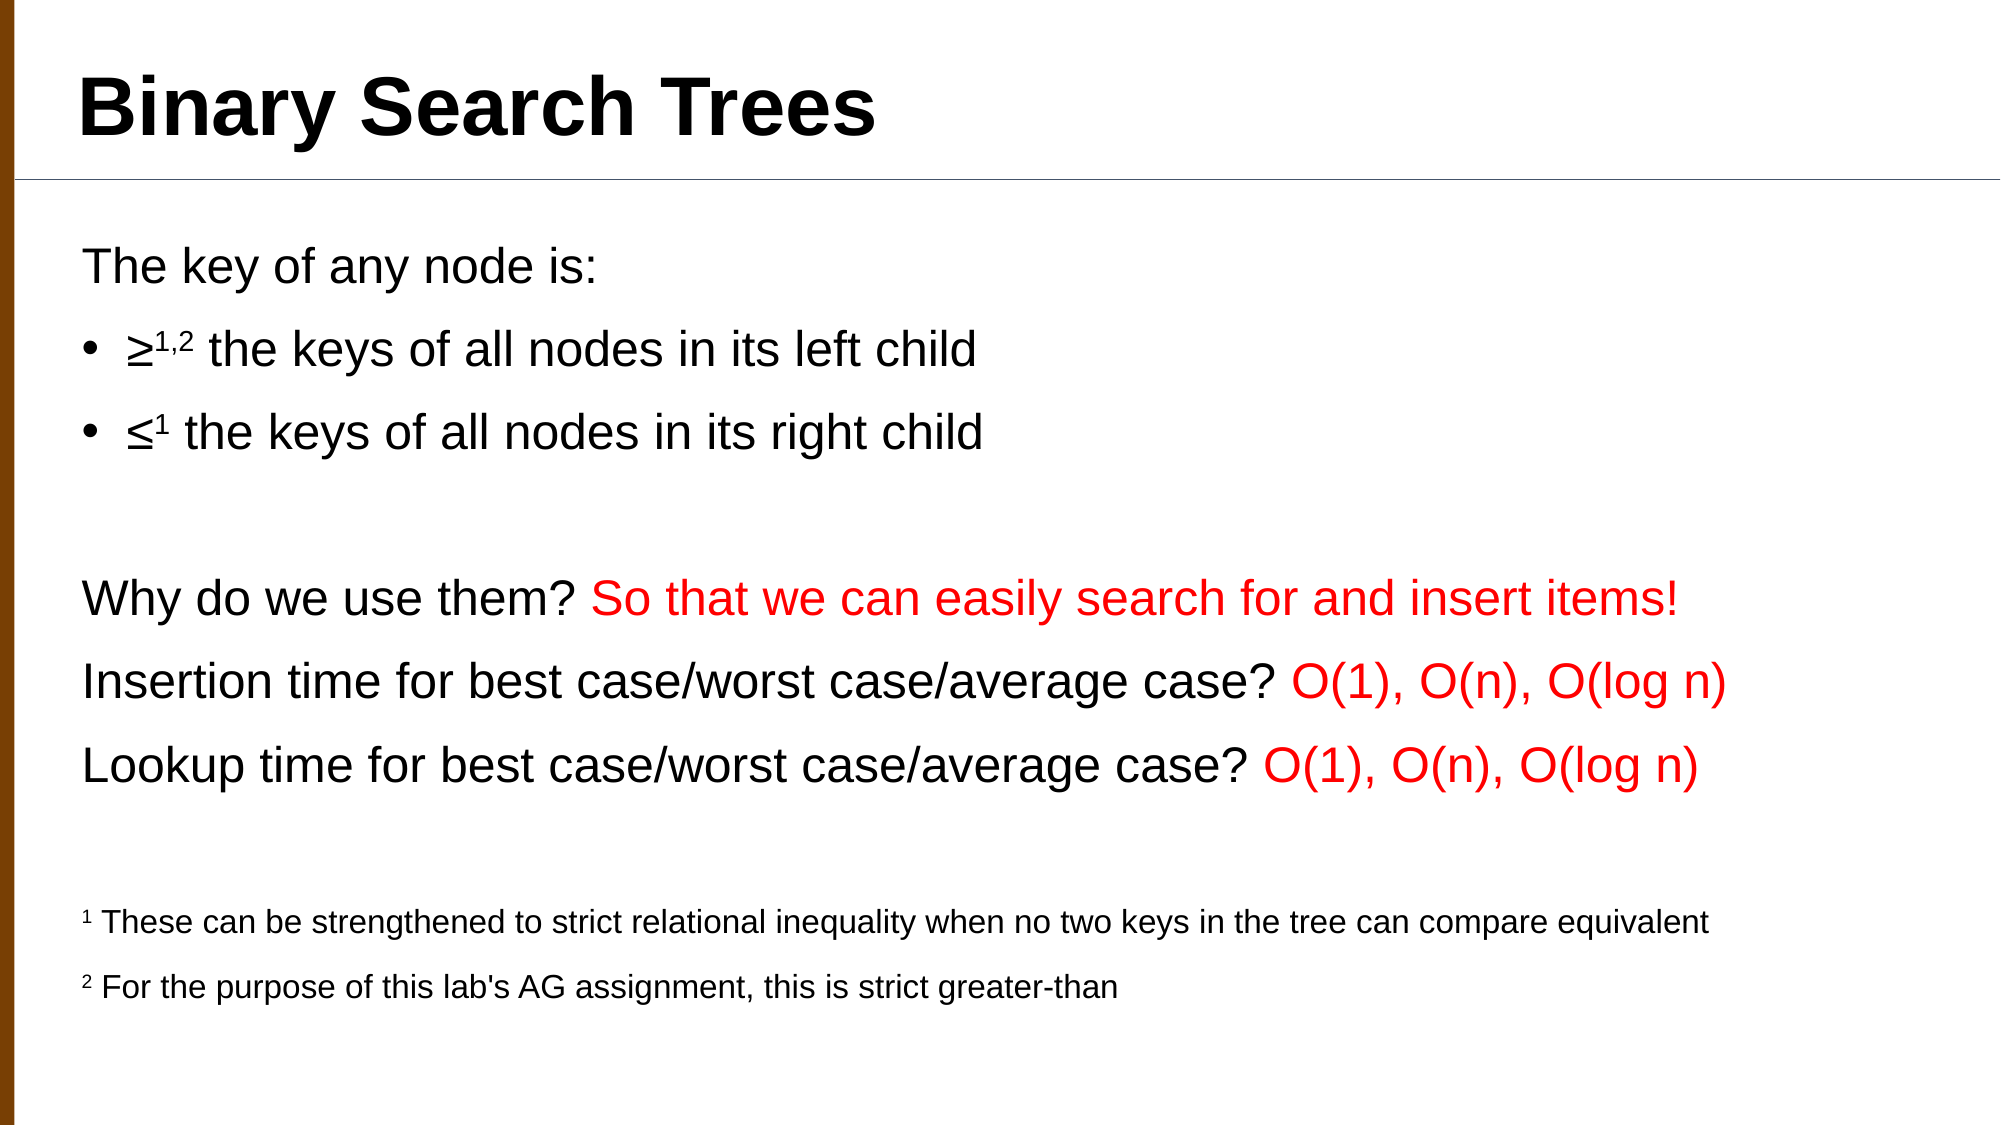

Binary Search Trees
The key of any node is:
≥1,2 the keys of all nodes in its left child
≤1 the keys of all nodes in its right child

Why do we use them? So that we can easily search for and insert items!
Insertion time for best case/worst case/average case? O(1), O(n), O(log n)
Lookup time for best case/worst case/average case? O(1), O(n), O(log n)

1 These can be strengthened to strict relational inequality when no two keys in the tree can compare equivalent
2 For the purpose of this lab's AG assignment, this is strict greater-than